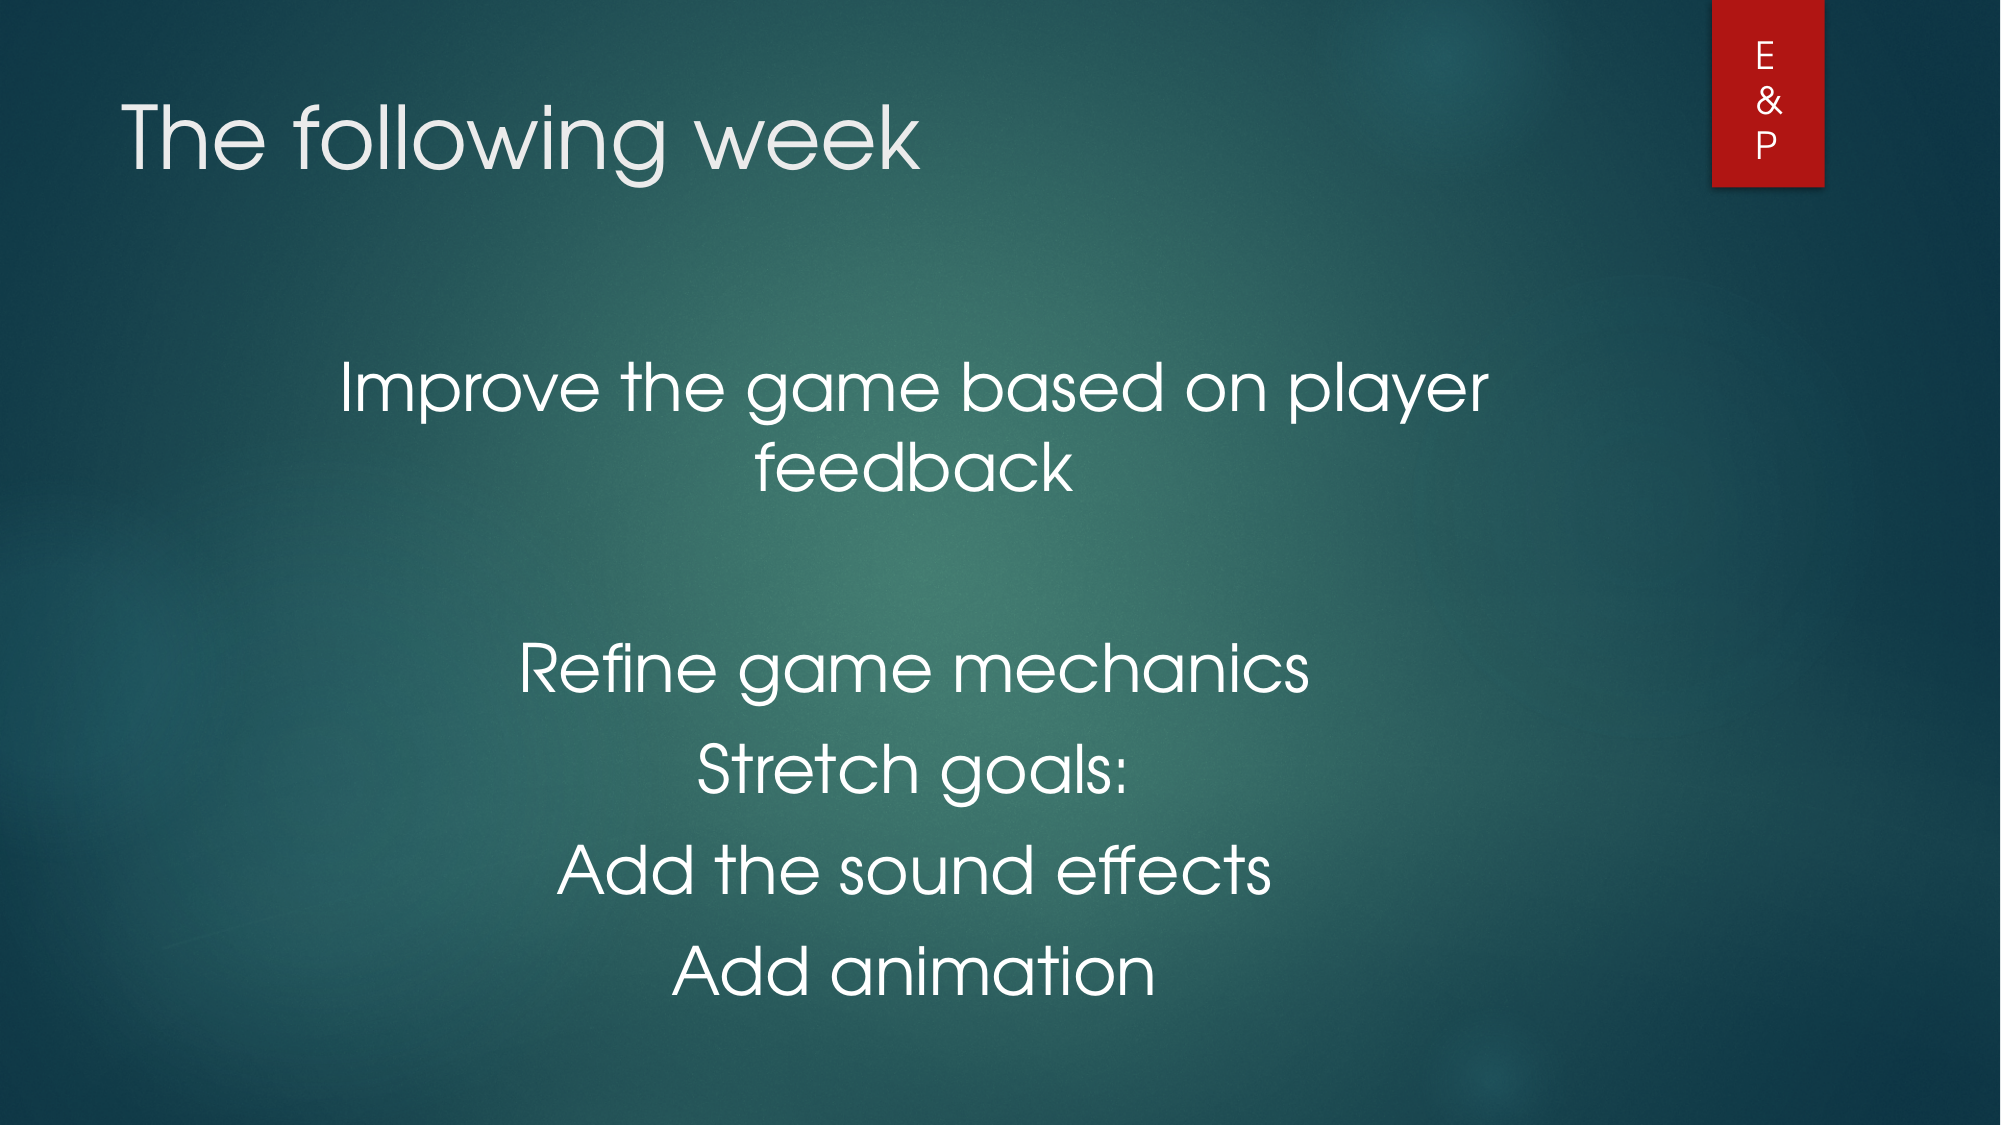

E
&
P
# The following week
Improve the game based on player feedback

Refine game mechanics
Stretch goals:
Add the sound effects
Add animation